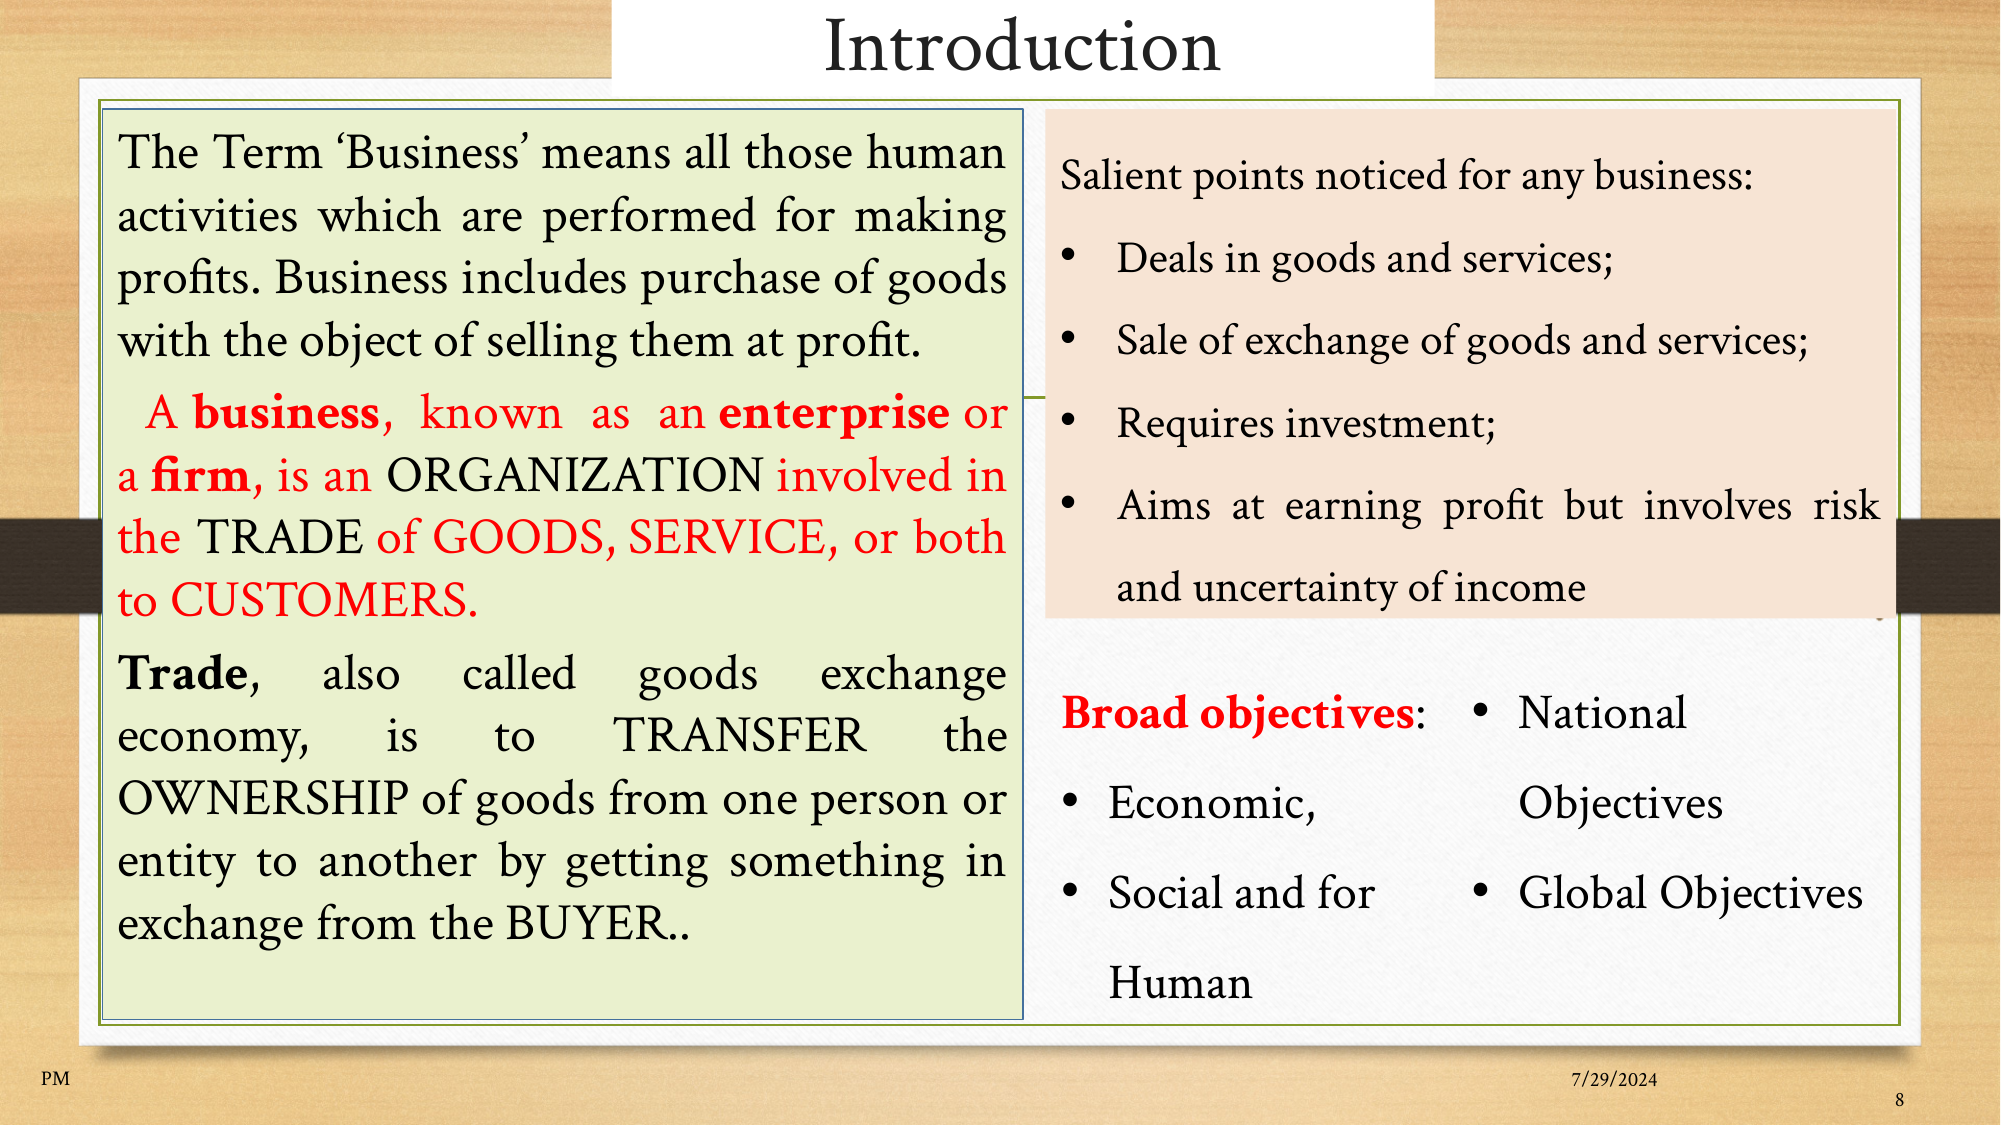

Introduction
#
The Term ‘Business’ means all those human activities which are performed for making profits. Business includes purchase of goods with the object of selling them at profit.
 A business, known as an enterprise or a firm, is an ORGANIZATION involved in the TRADE of GOODS, SERVICE, or both to CUSTOMERS.
Trade, also called goods exchange economy, is to TRANSFER the OWNERSHIP of goods from one person or entity to another by getting something in exchange from the BUYER..

Salient points noticed for any business:
Deals in goods and services;
Sale of exchange of goods and services;
Requires investment;
Aims at earning profit but involves risk and uncertainty of income
Broad objectives:
Economic,
Social and for Human
National Objectives
Global Objectives
PM
7/29/2024
8